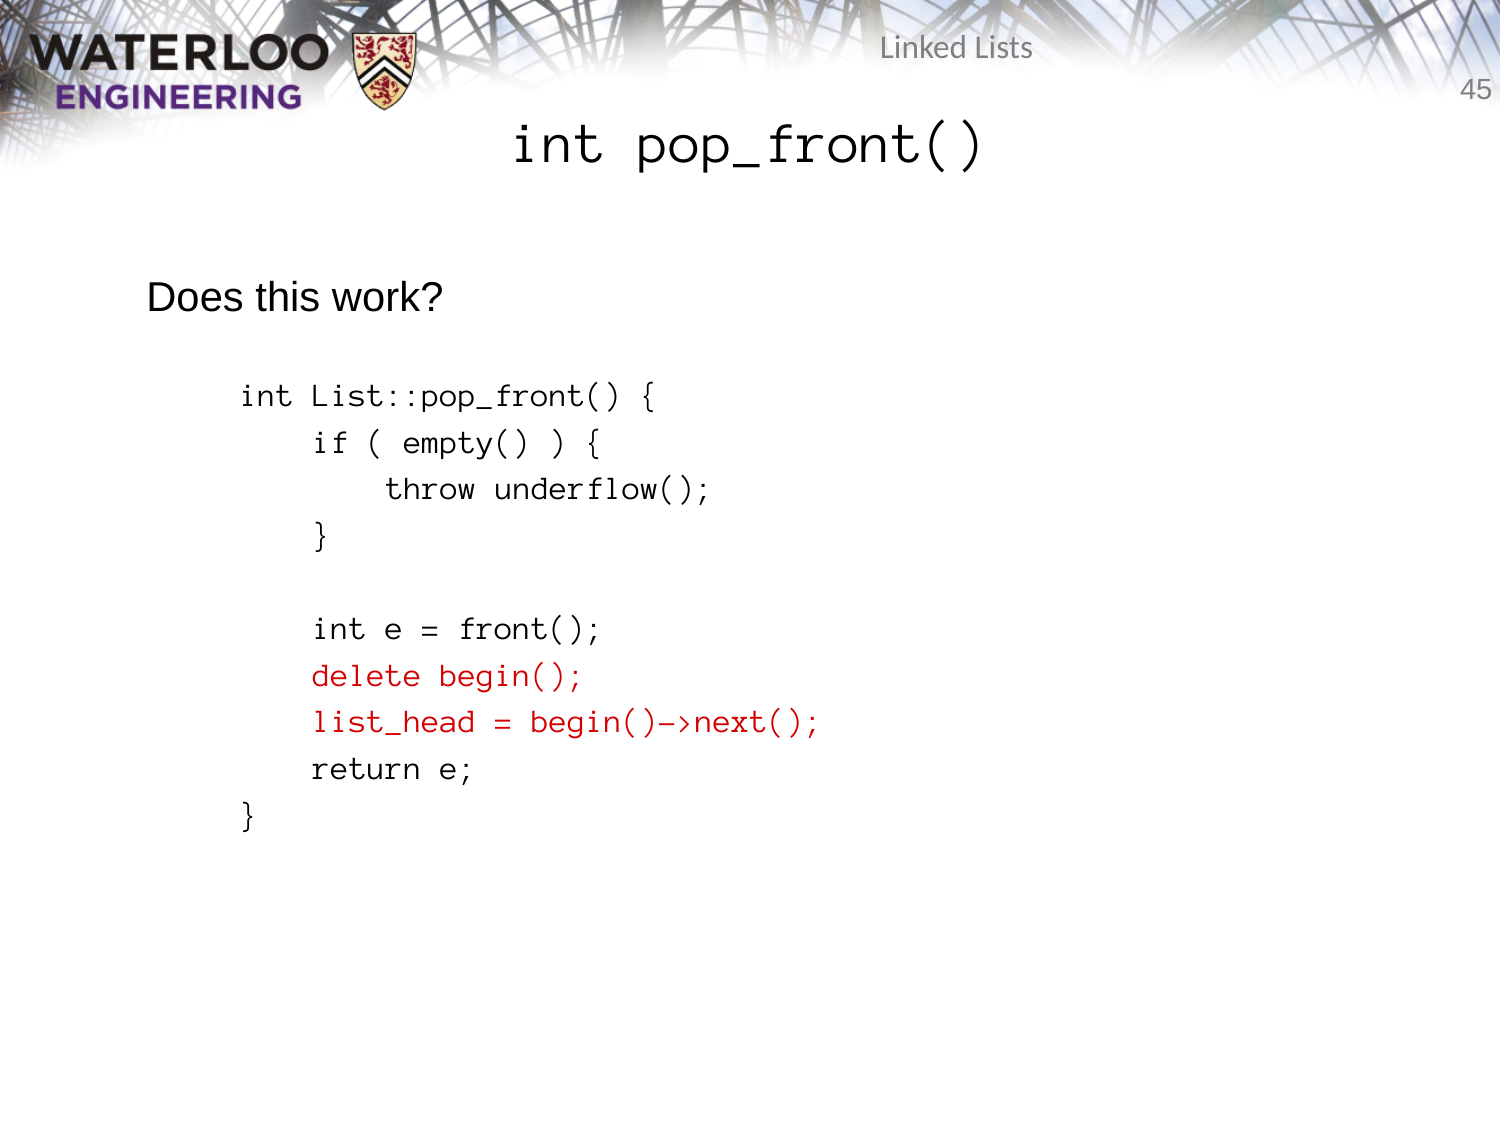

# int pop_front()
	Does this work?

int List::pop_front() {
    if ( empty() ) {
        throw underflow();
    }

    int e = front();
    delete begin();
    list_head = begin()->next();
    return e;
}